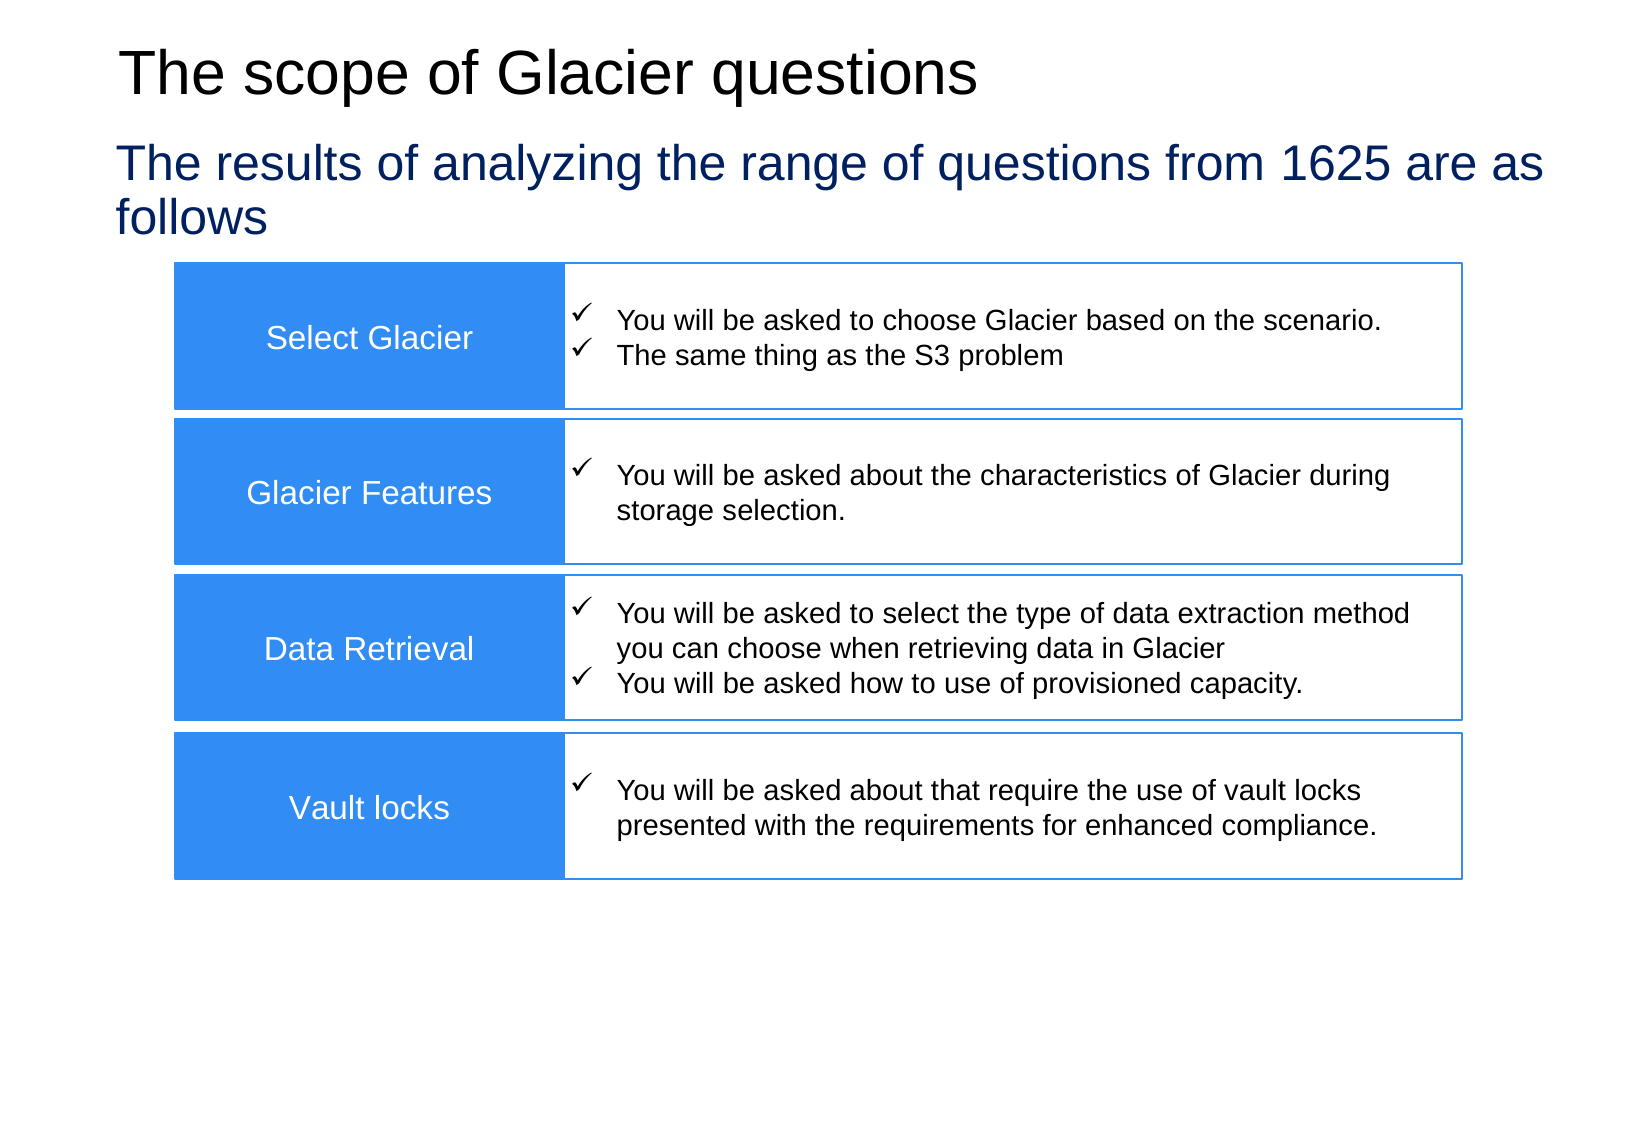

The scope of Glacier questions
The results of analyzing the range of questions from 1625 are as follows
Select Glacier
You will be asked to choose Glacier based on the scenario.
The same thing as the S3 problem
Glacier Features
You will be asked about the characteristics of Glacier during storage selection.
Data Retrieval
You will be asked to select the type of data extraction method you can choose when retrieving data in Glacier
You will be asked how to use of provisioned capacity.
Vault locks
You will be asked about that require the use of vault locks presented with the requirements for enhanced compliance.